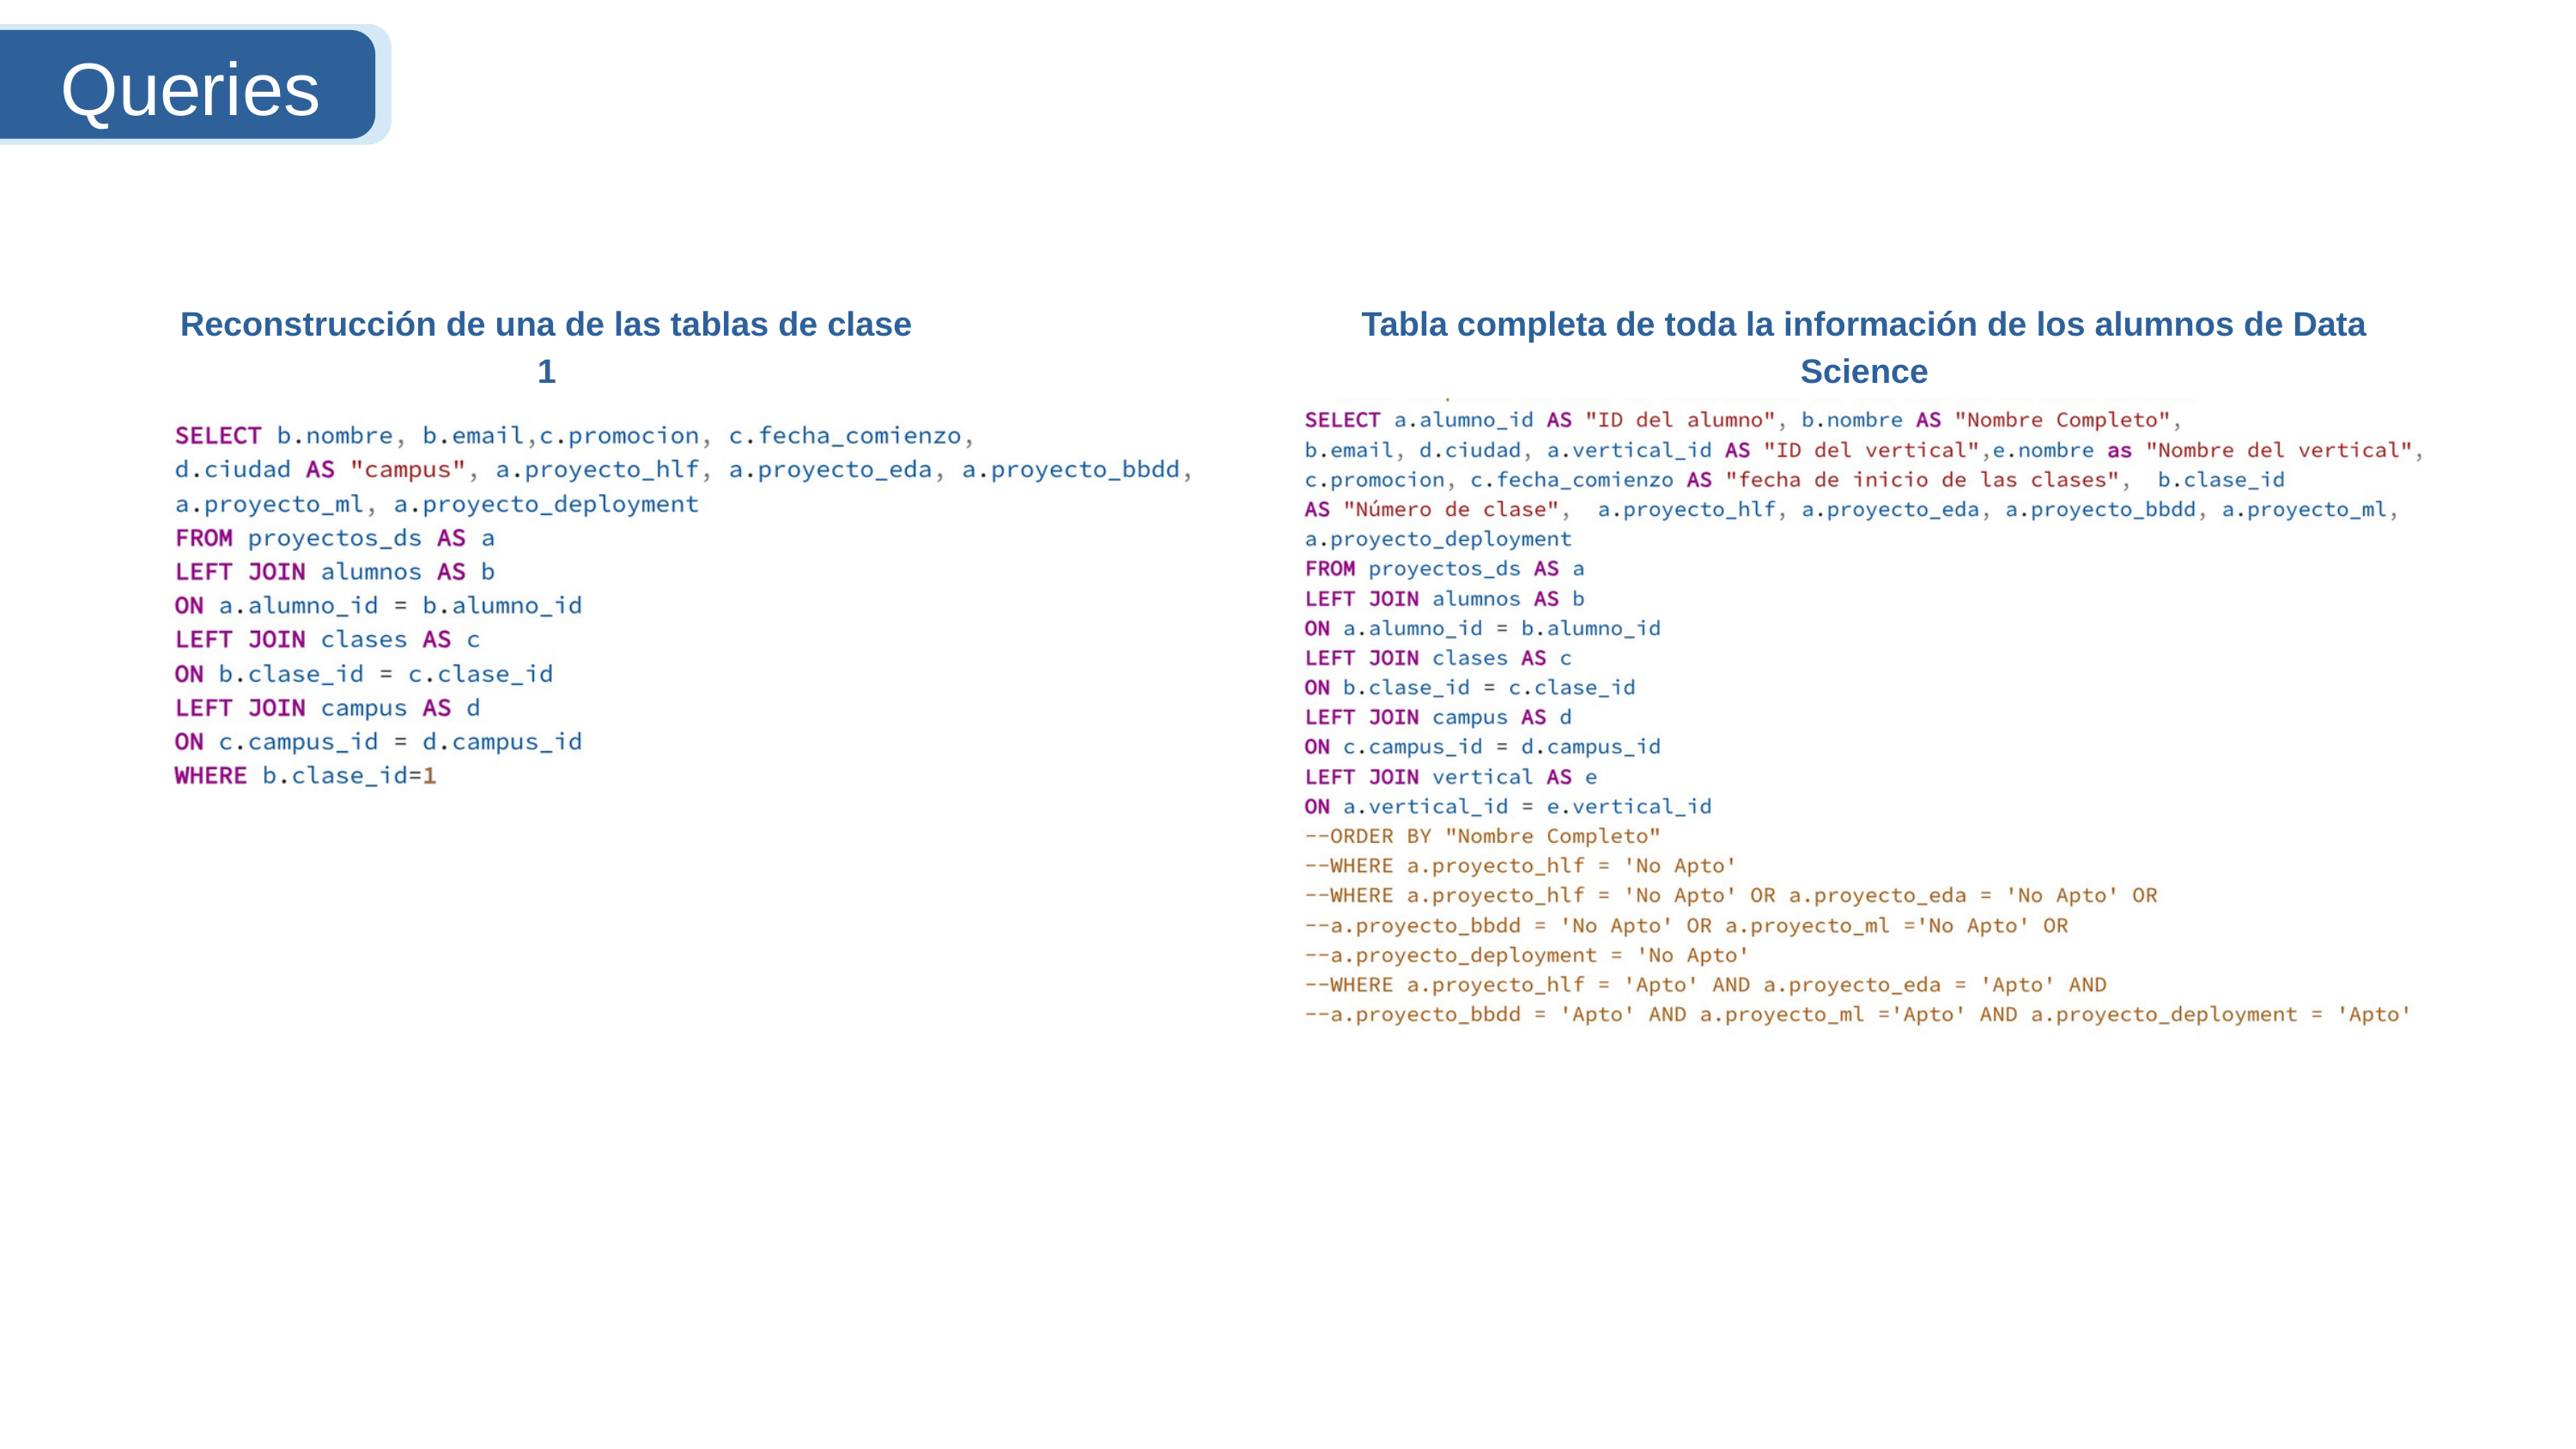

Queries

 y 2
Reconstrucción de una de las tablas de clase 1
Tabla completa de toda la información de los alumnos de Data Science